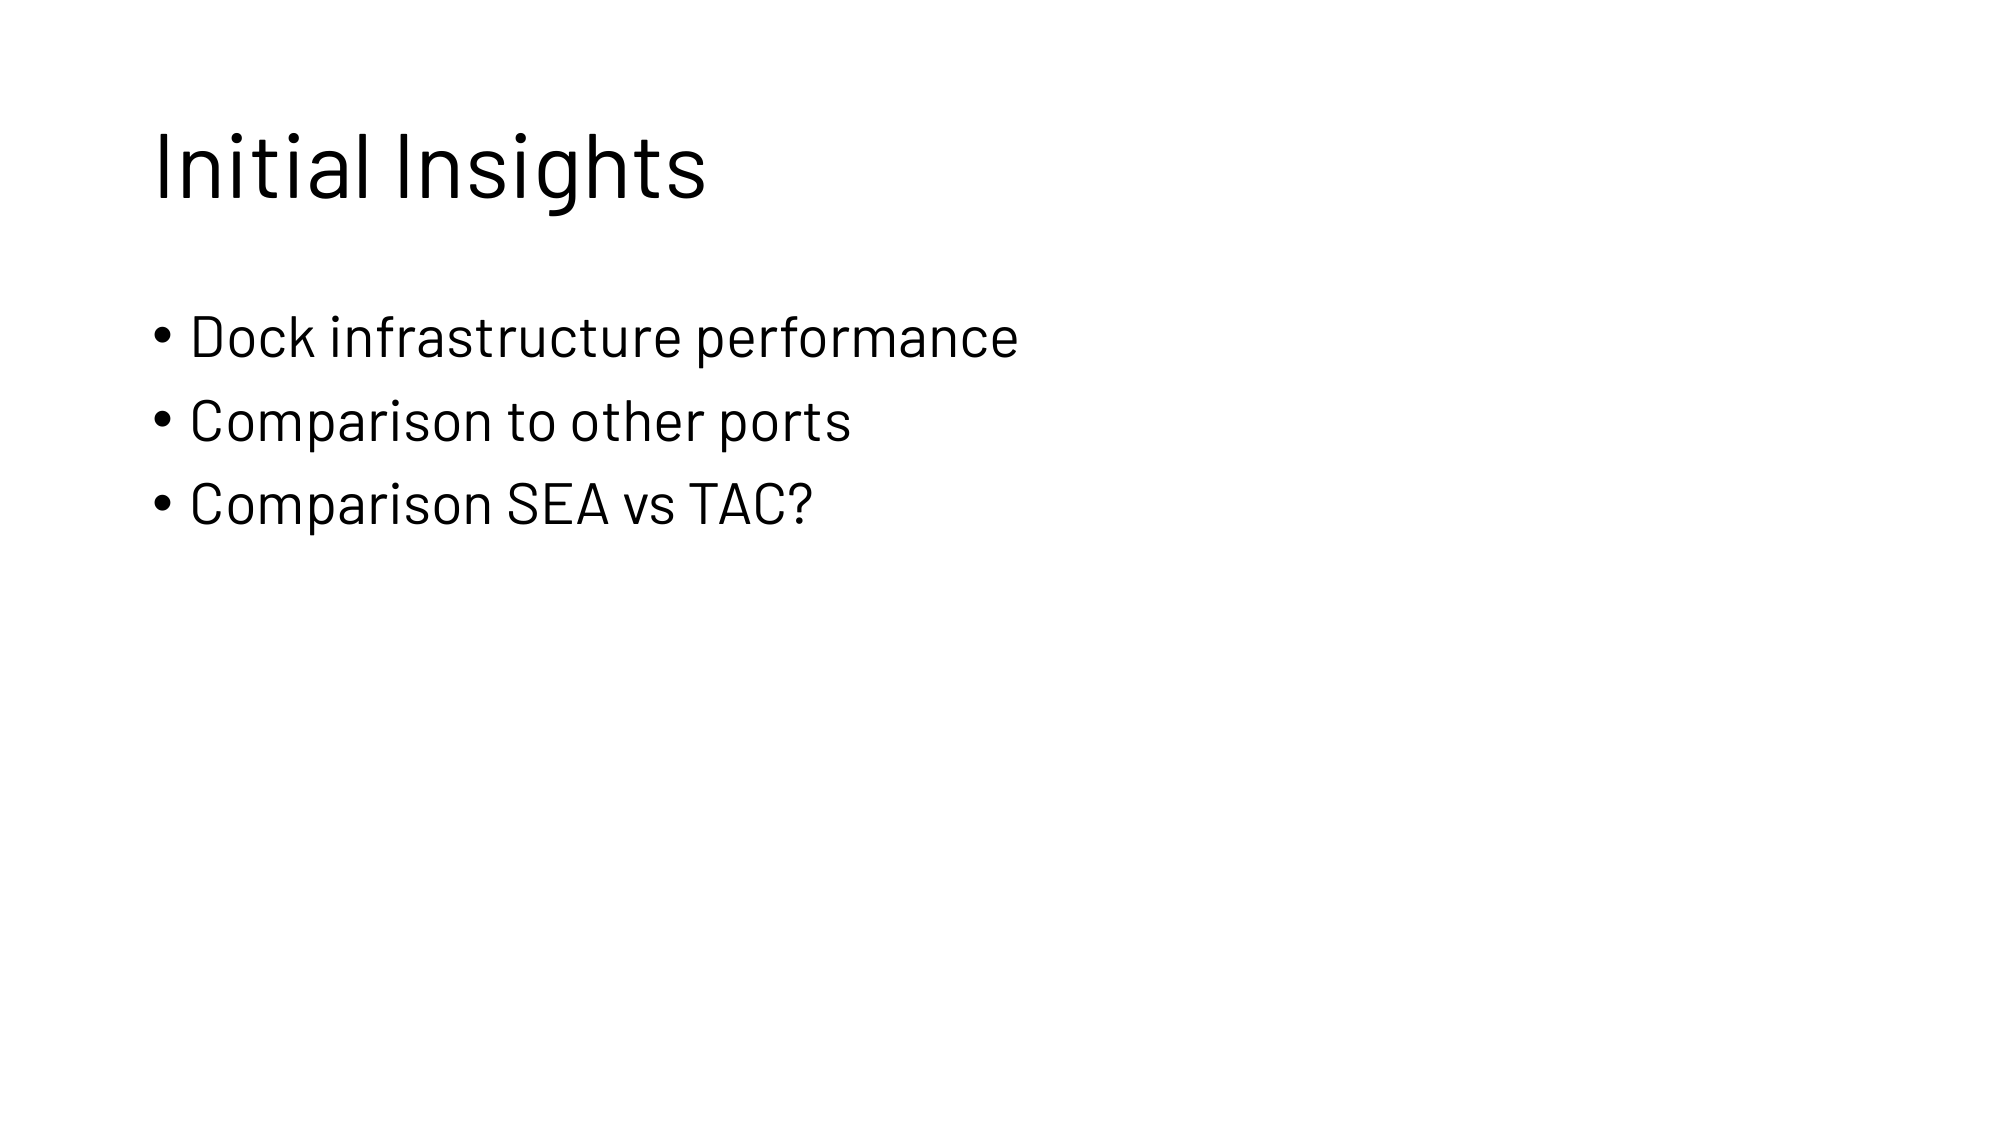

# Initial Insights
Dock infrastructure performance
Comparison to other ports
Comparison SEA vs TAC?